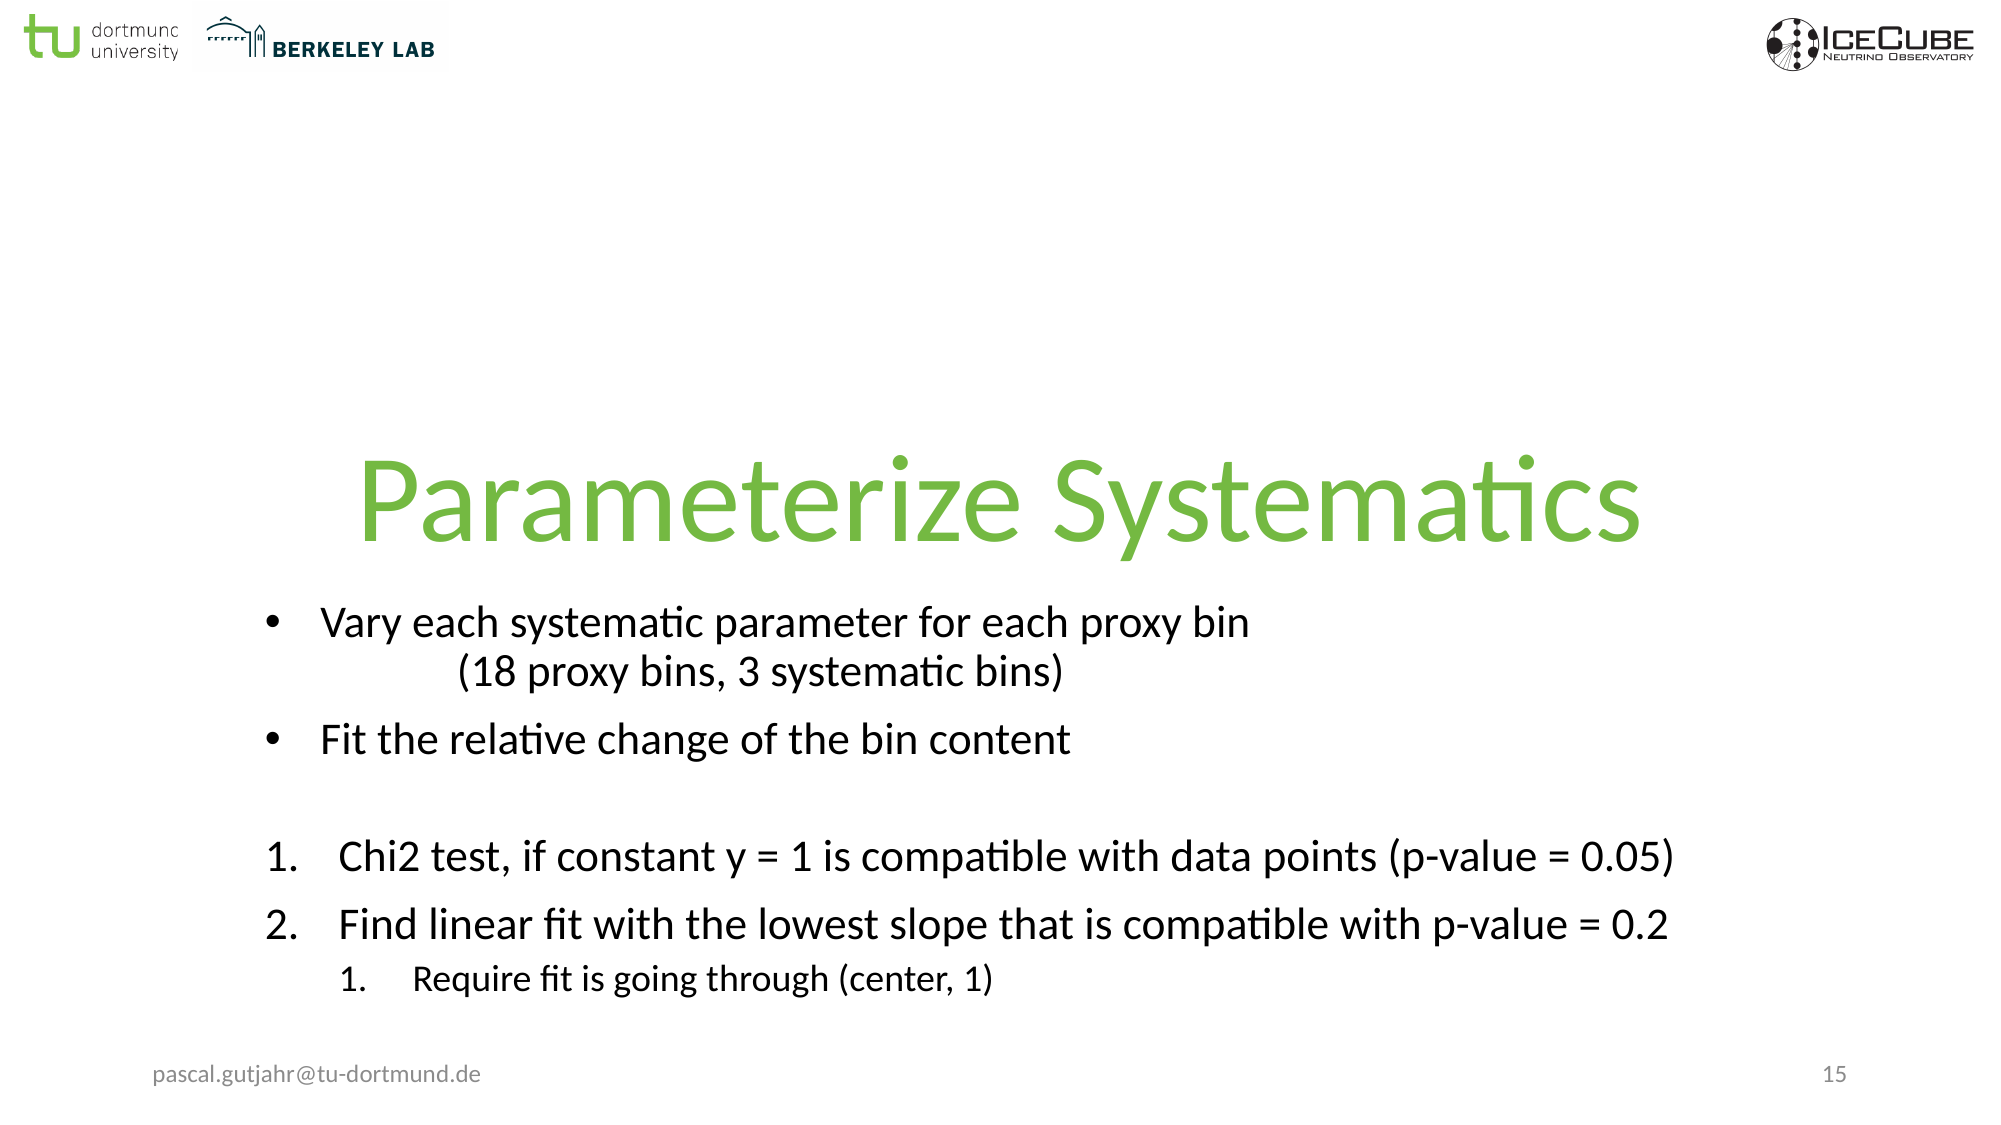

# Parameterize Systematics
Vary each systematic parameter for each proxy bin
	(18 proxy bins, 3 systematic bins)
Fit the relative change of the bin content
Chi2 test, if constant y = 1 is compatible with data points (p-value = 0.05)
Find linear fit with the lowest slope that is compatible with p-value = 0.2
Require fit is going through (center, 1)
pascal.gutjahr@tu-dortmund.de
15